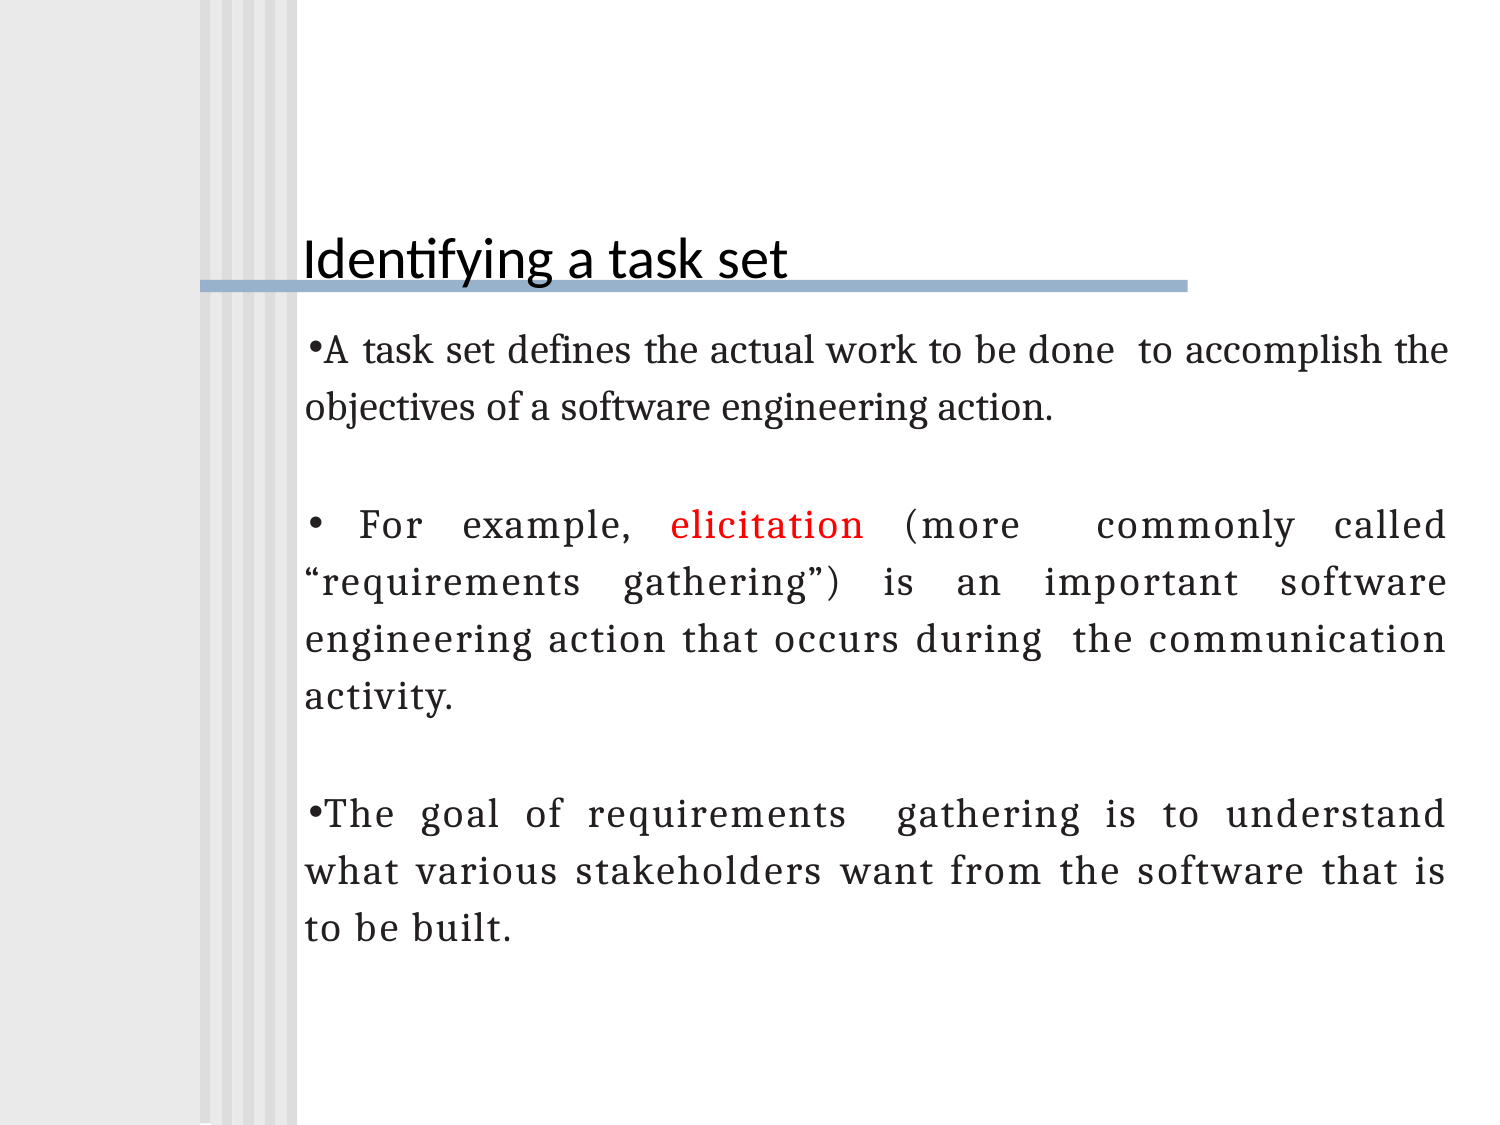

Identifying a task set
A task set defines the actual work to be done  to accomplish the objectives of a software engineering action.

 For example, elicitation (more  commonly called “requirements gathering”) is an important software engineering action that occurs during  the communication activity.

The goal of requirements  gathering is to understand what various stakeholders want from the software that is to be built.